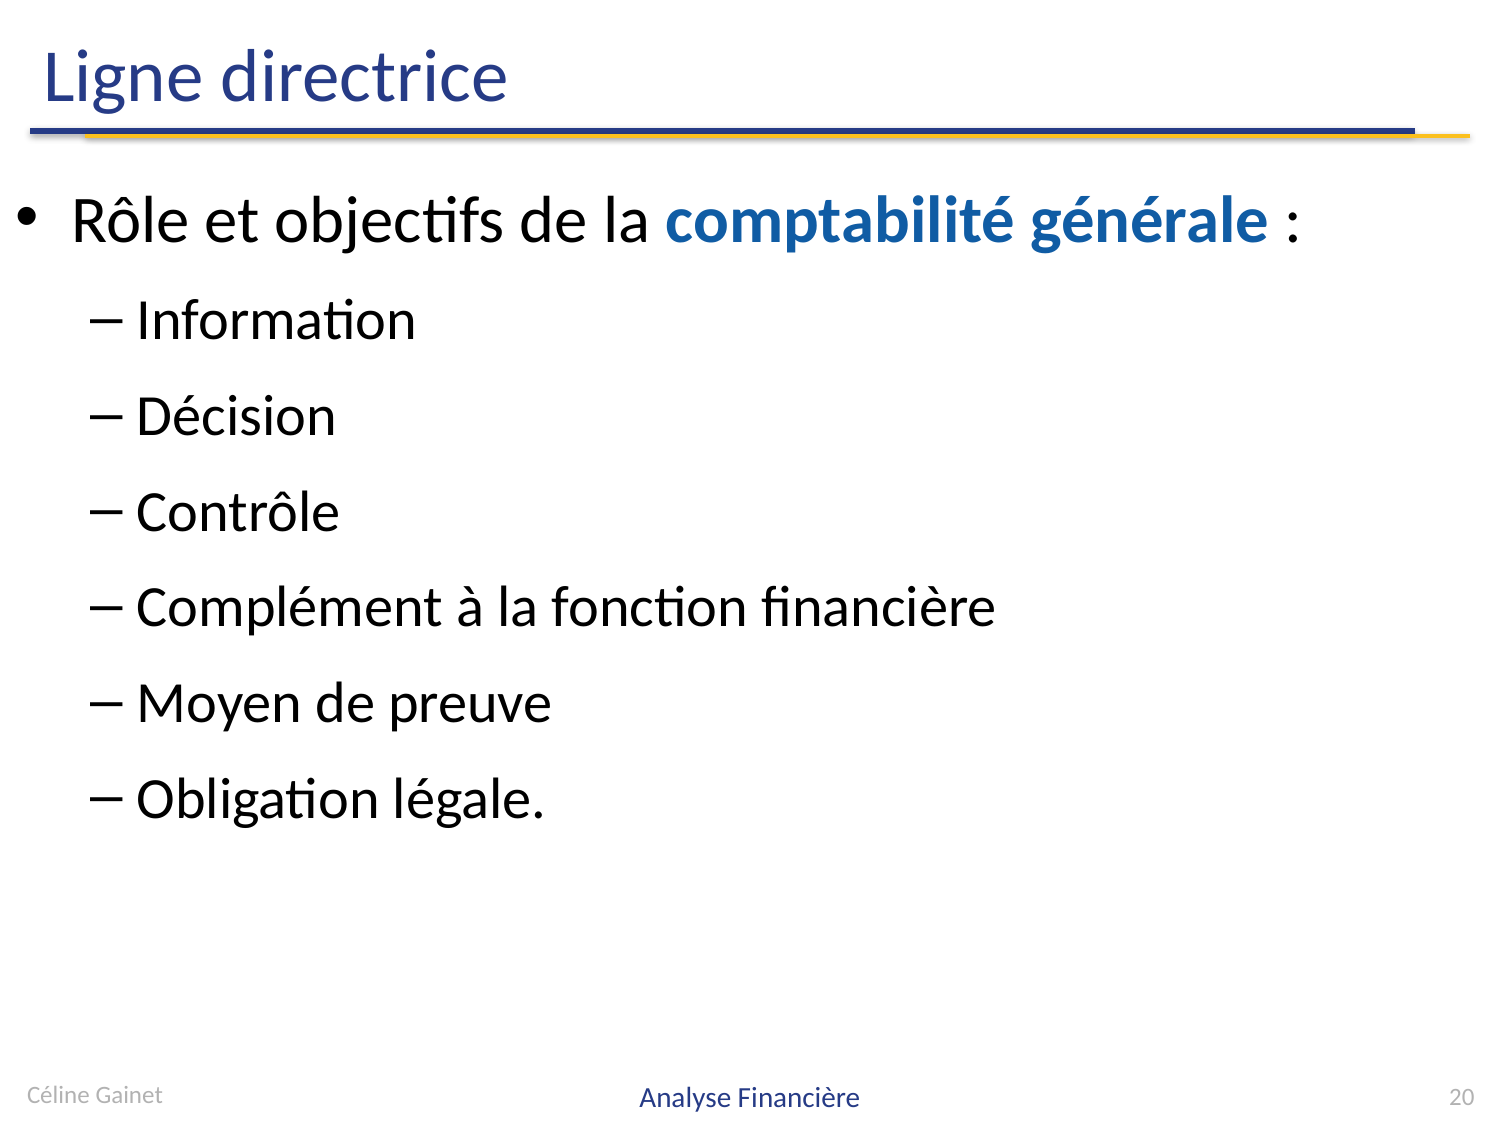

# Ligne directrice
Rôle et objectifs de la comptabilité générale :
Information
Décision
Contrôle
Complément à la fonction financière
Moyen de preuve
Obligation légale.

Céline Gainet
Analyse Financière
20